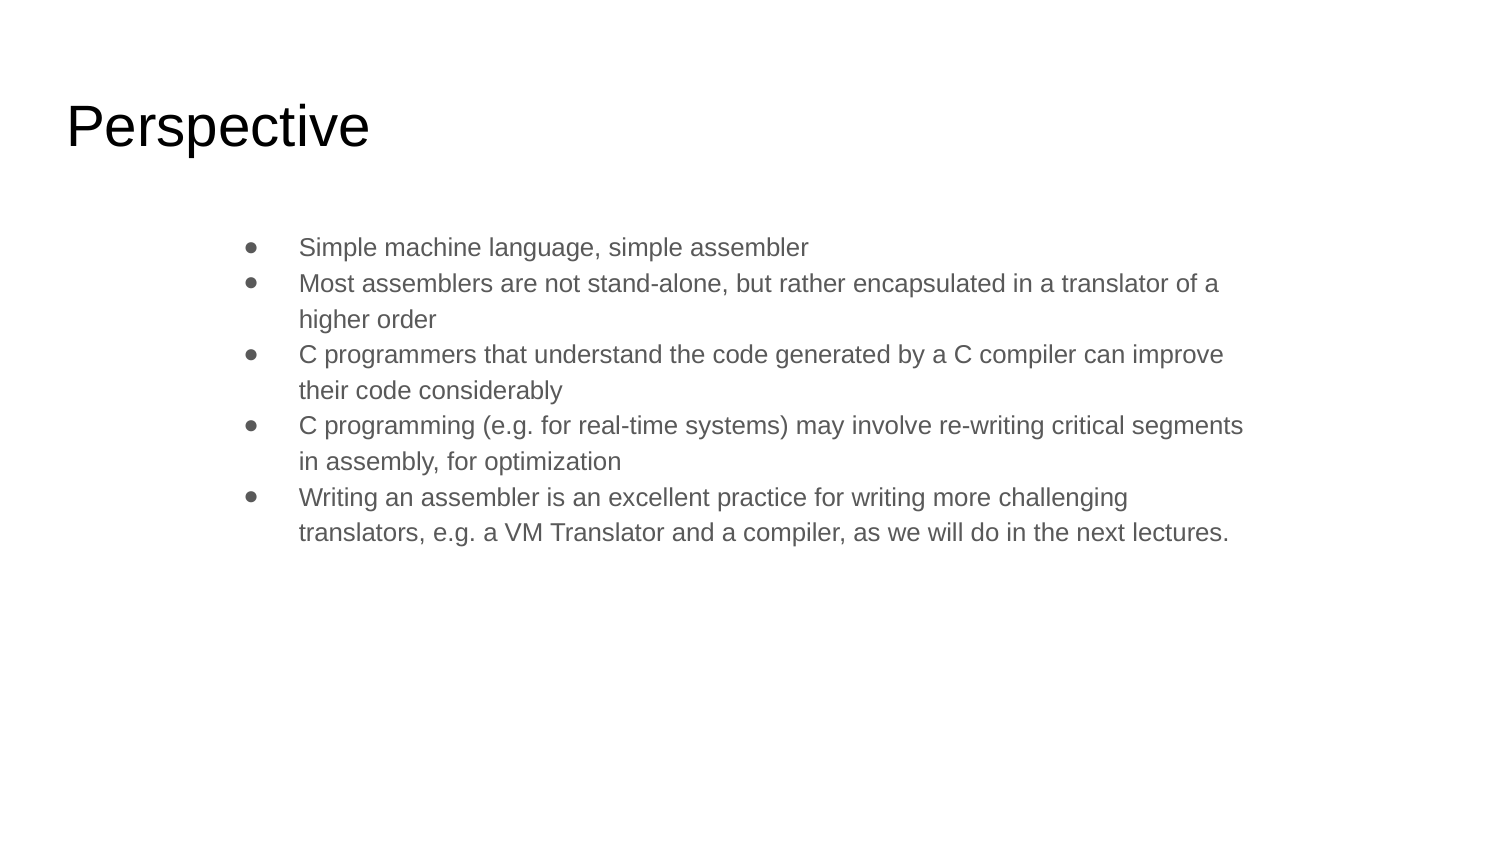

# Perspective
Simple machine language, simple assembler
Most assemblers are not stand-alone, but rather encapsulated in a translator of a higher order
C programmers that understand the code generated by a C compiler can improve their code considerably
C programming (e.g. for real-time systems) may involve re-writing critical segments in assembly, for optimization
Writing an assembler is an excellent practice for writing more challenging translators, e.g. a VM Translator and a compiler, as we will do in the next lectures.